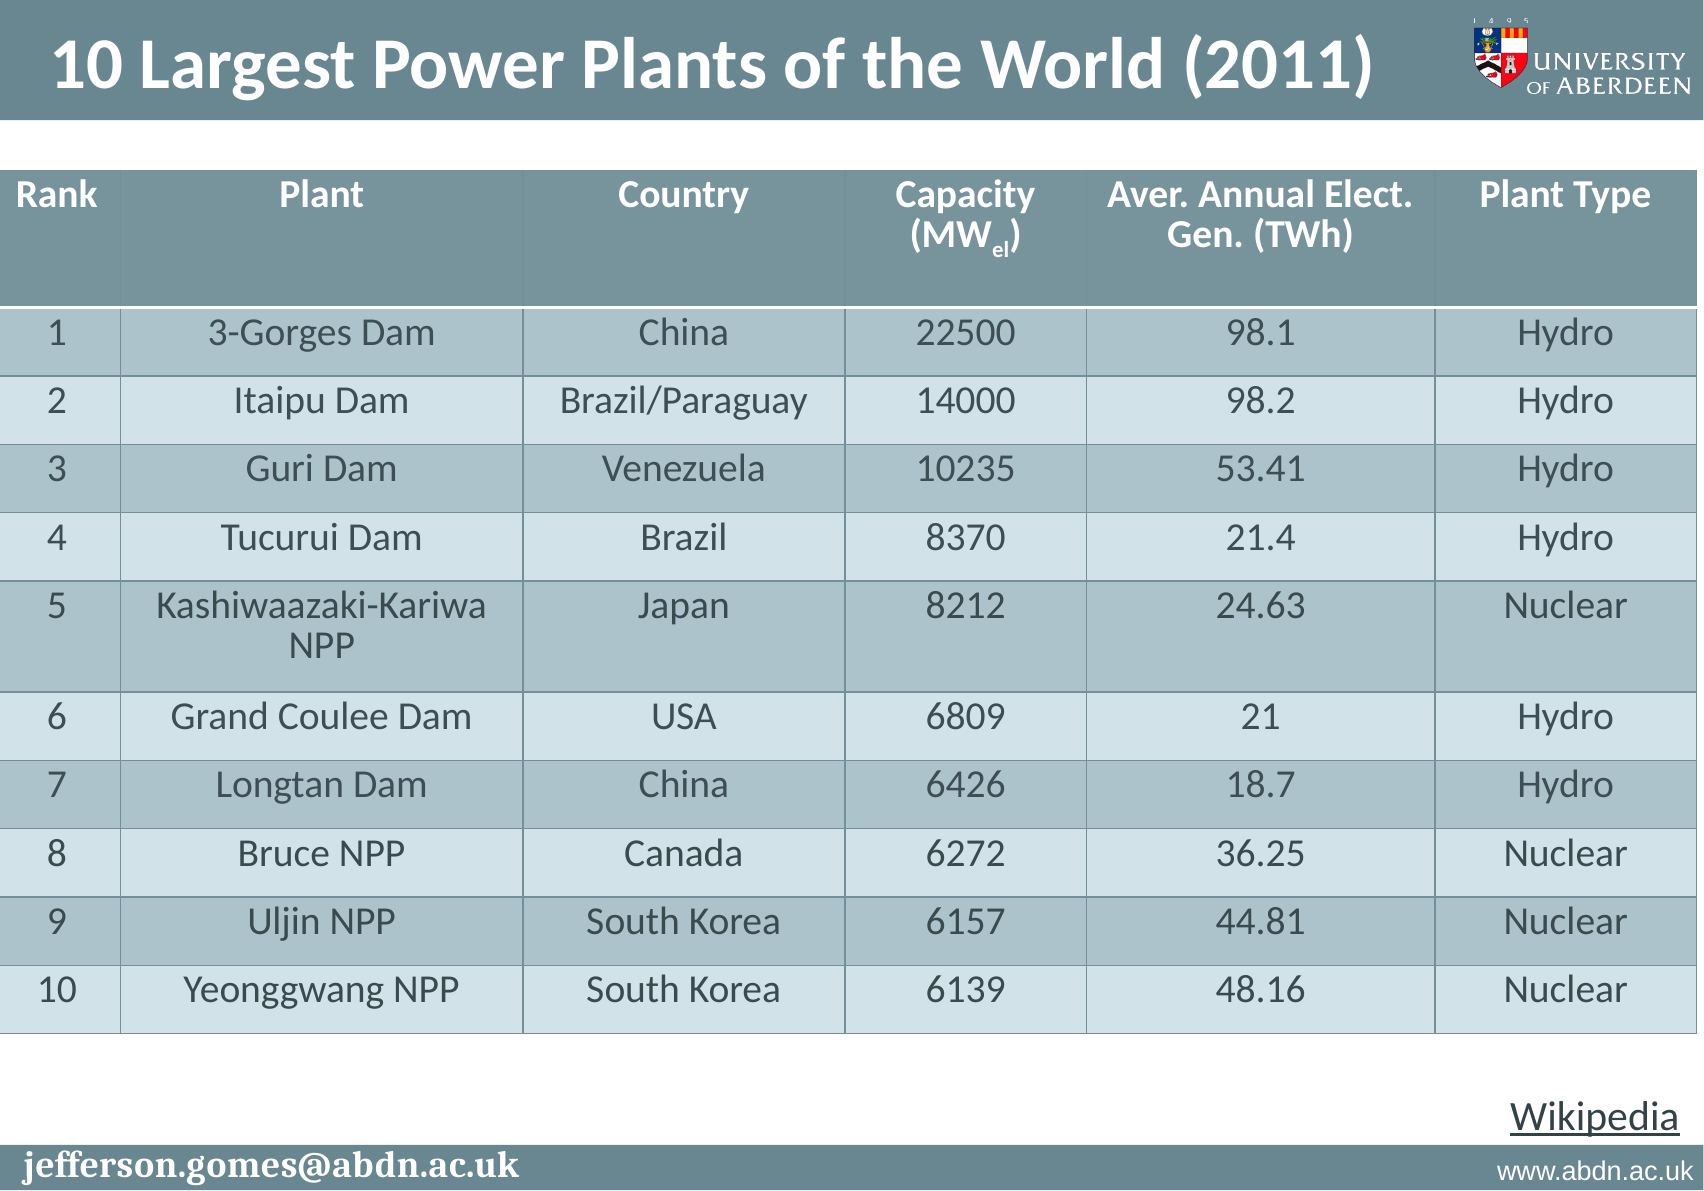

10 Largest Power Plants of the World (2011)
| Rank | Plant | Country | Capacity (MWel) | Aver. Annual Elect. Gen. (TWh) | Plant Type |
| --- | --- | --- | --- | --- | --- |
| 1 | 3-Gorges Dam | China | 22500 | 98.1 | Hydro |
| 2 | Itaipu Dam | Brazil/Paraguay | 14000 | 98.2 | Hydro |
| 3 | Guri Dam | Venezuela | 10235 | 53.41 | Hydro |
| 4 | Tucurui Dam | Brazil | 8370 | 21.4 | Hydro |
| 5 | Kashiwaazaki-Kariwa NPP | Japan | 8212 | 24.63 | Nuclear |
| 6 | Grand Coulee Dam | USA | 6809 | 21 | Hydro |
| 7 | Longtan Dam | China | 6426 | 18.7 | Hydro |
| 8 | Bruce NPP | Canada | 6272 | 36.25 | Nuclear |
| 9 | Uljin NPP | South Korea | 6157 | 44.81 | Nuclear |
| 10 | Yeonggwang NPP | South Korea | 6139 | 48.16 | Nuclear |
Wikipedia
jefferson.gomes@abdn.ac.uk